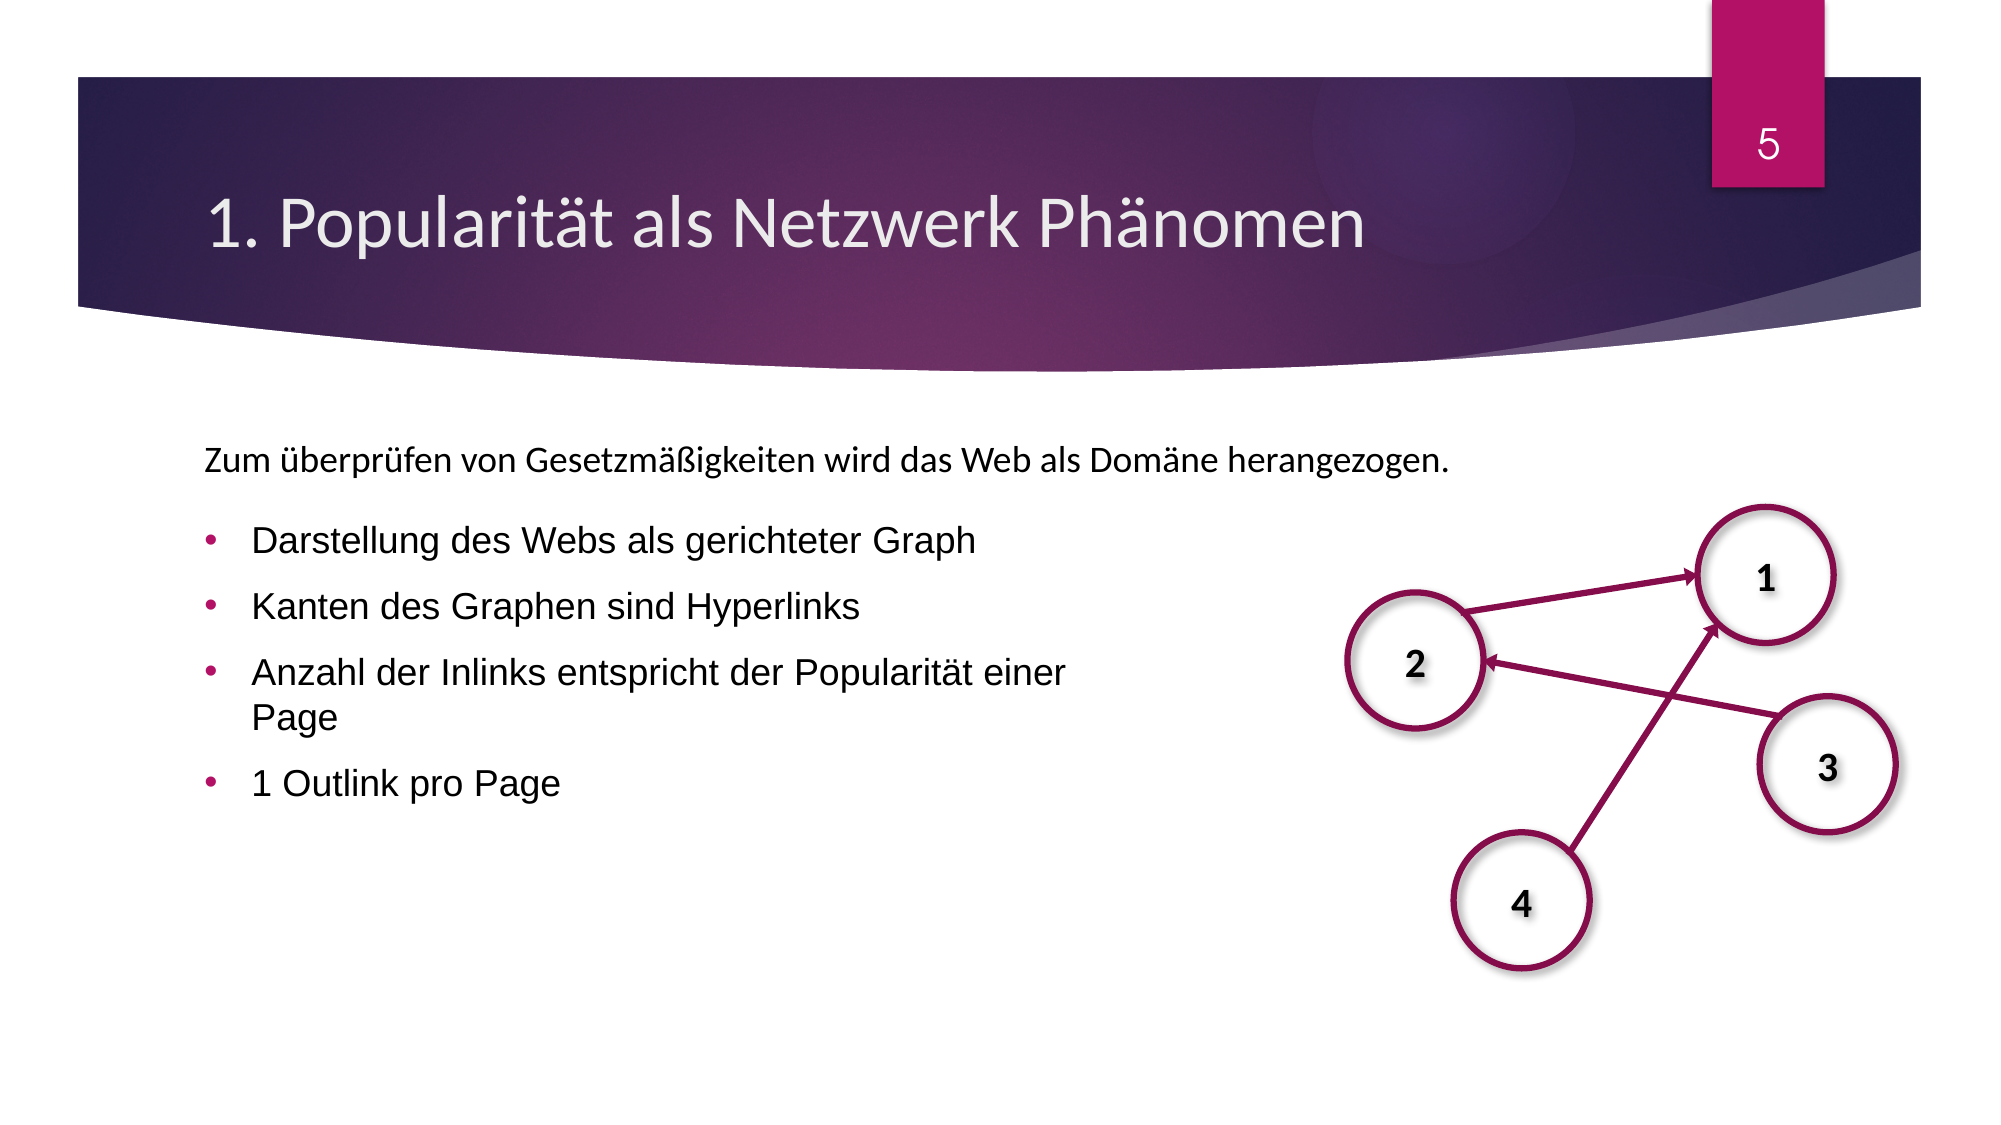

# 1. Popularität als Netzwerk Phänomen
Zum überprüfen von Gesetzmäßigkeiten wird das Web als Domäne herangezogen.
1
Darstellung des Webs als gerichteter Graph
Kanten des Graphen sind Hyperlinks
Anzahl der Inlinks entspricht der Popularität einer Page
1 Outlink pro Page

2
3
4